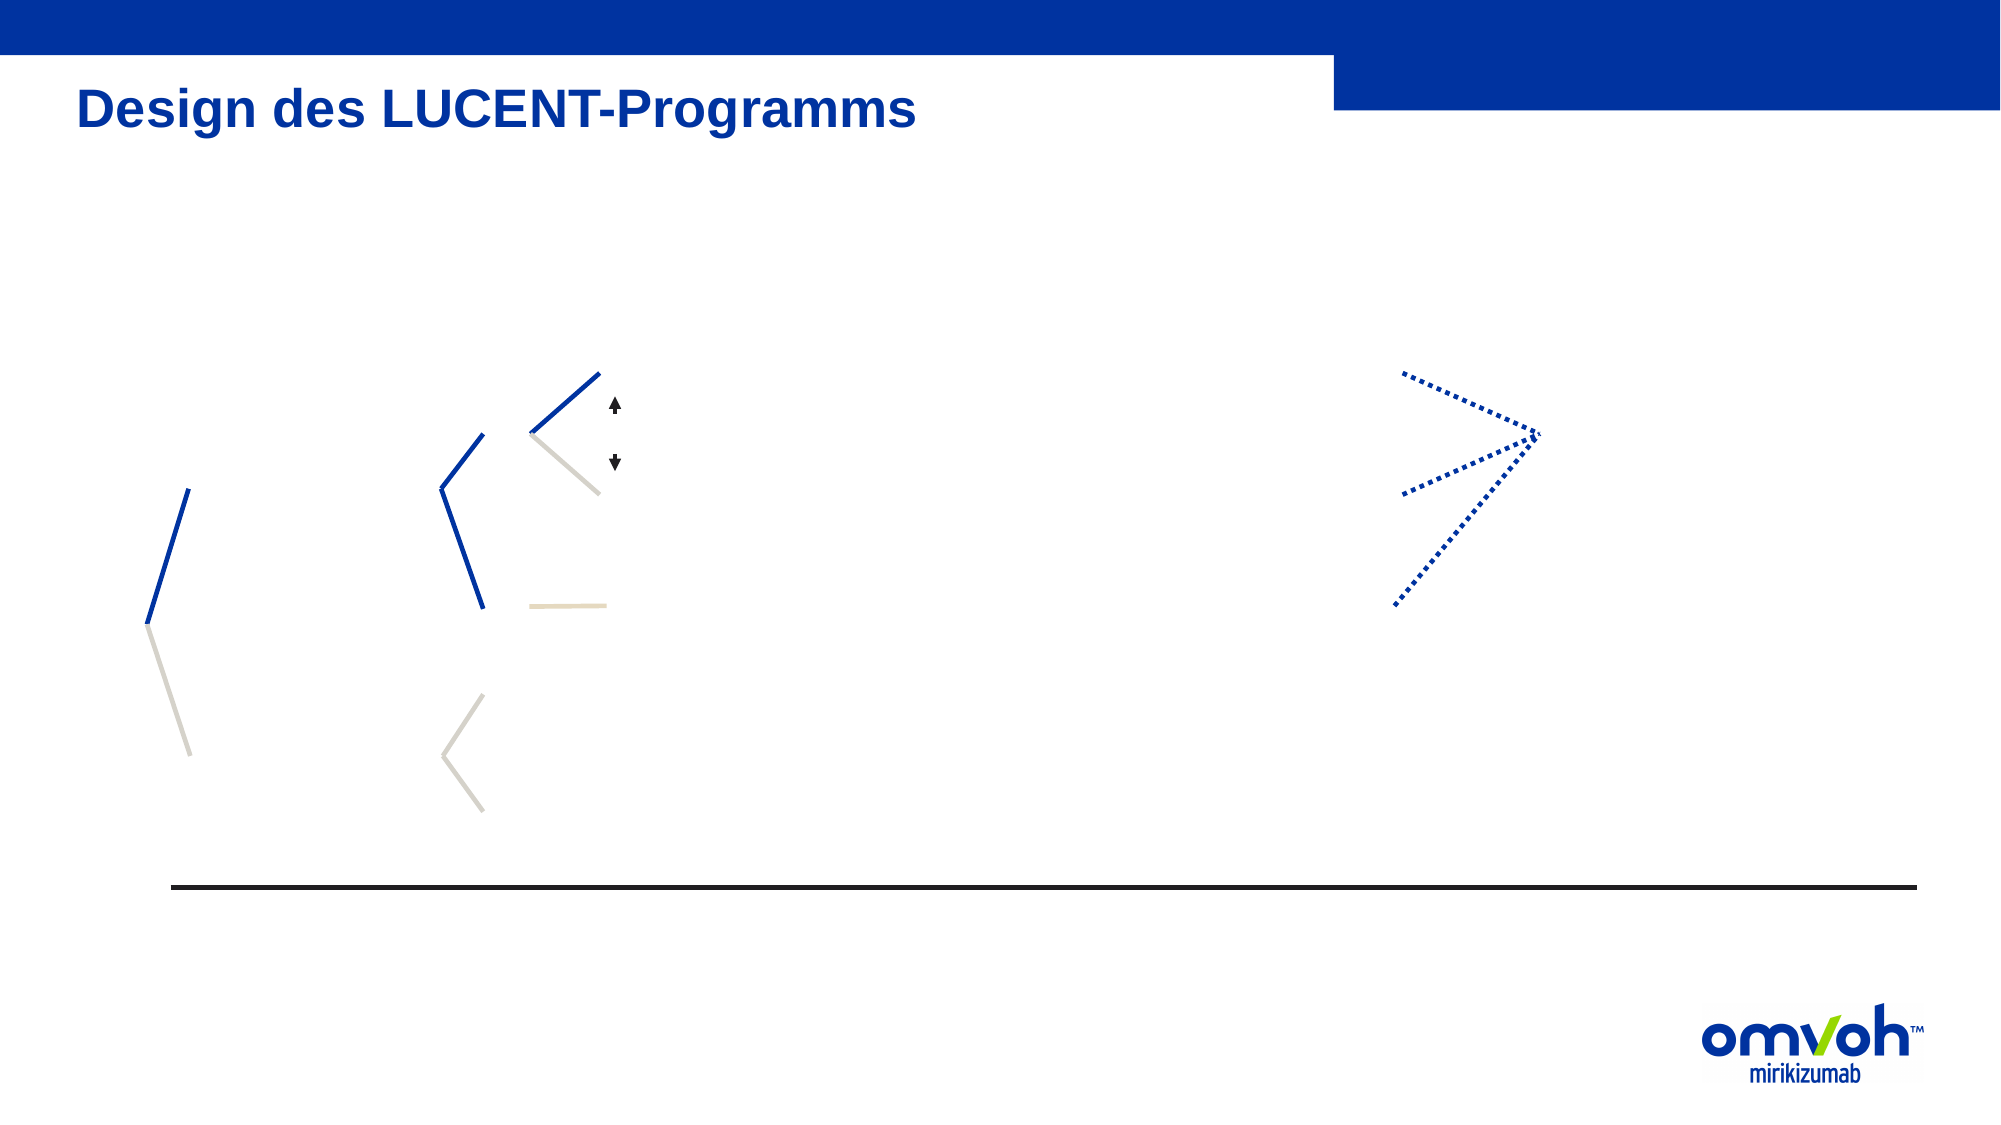

# Design des LUCENT-Programms LUCENT-Studienprogramm (3 von 3)
LUCENT-1
LUCENT-2
LUCENT-3b
Erhaltung/
Verblindete randomisierte Absetzung (RW)
Verblindete Induktion
unverblindete Langzeitverlängerung (OLE)
MIRI 200 mg s.c. Q4W
OL MIRI 200 mg s.c. Q4W

Rerandomisierung
2:1
Ra
MIRI 300 mg i.v. Q4W
PBO s.c. Q4W
Bei Nicht-ansprechen durften Patient:innen noch 3mal 300mg IV Q4W Mirikizumab erhalten (extended Induction)
Randomisierung 3:1

NR

Ra
PBO i.v. Q4W

NR
//

W160
W0
W0
W12
W0
W12
W40
INT-LI-AT-0001
aAnsprechen in Woche 12 von LUCENT-1 ist definiert als ≥2 Punkte und ≥30% Rückgang des MMS gegenüber Baseline mit RB = 0 oder 1 oder ≥1 Punkt Rückgang gegenüber Baseline. bEinschließlich Patienten aus der Phase-II-Studie (AMAC); nicht dargestellt. MMS=Modifizierter Mayo Score; NR=Nonresponder; R=Responder; RB=Subscore für rektale Blutungen. Dubinsky M et al. Oral Presentation at Digestive Disease Week 2022